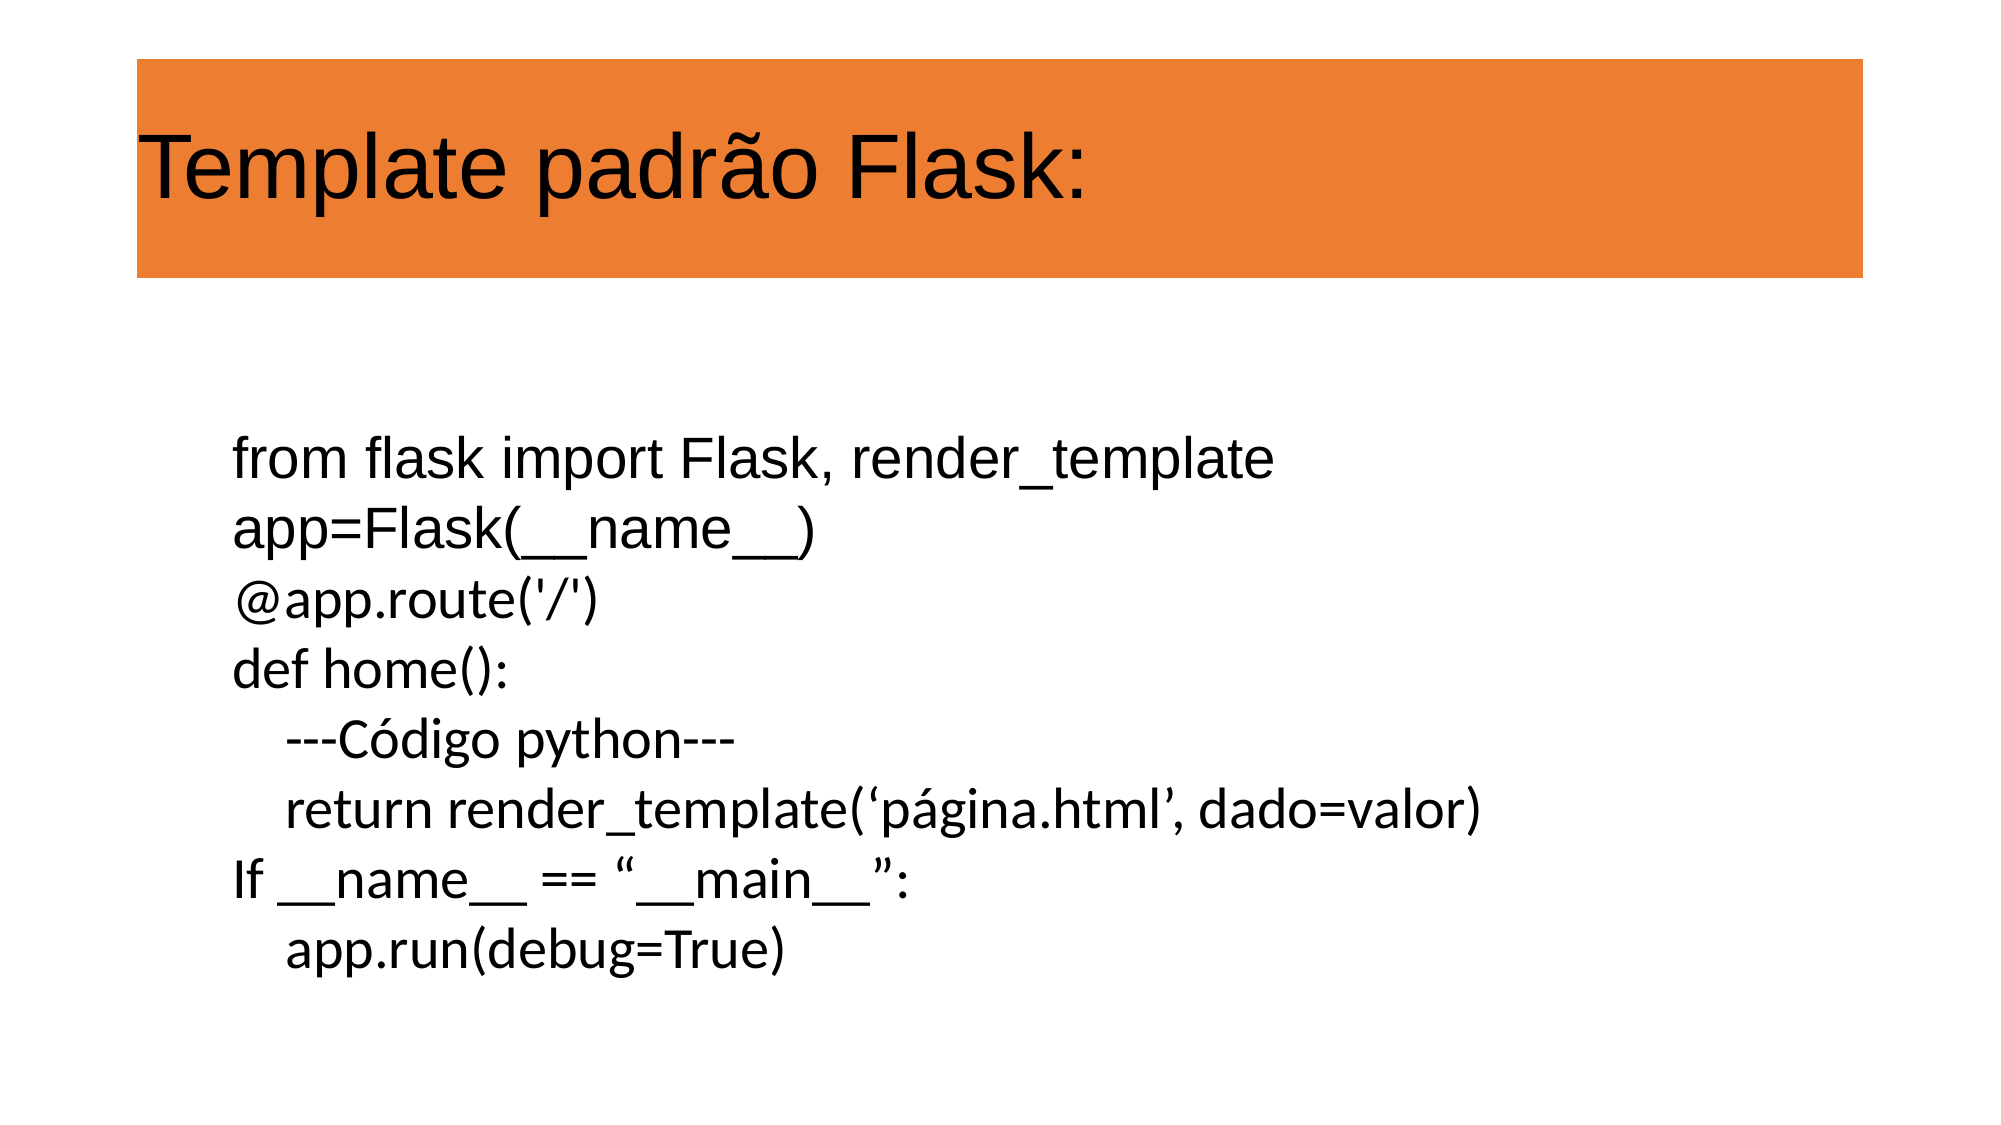

# Template padrão Flask:
from flask import Flask, render_template
app=Flask(__name__)
@app.route('/')
def home():
    ---Código python---
    return render_template(‘página.html’, dado=valor)
If __name__ == “__main__”:
    app.run(debug=True)